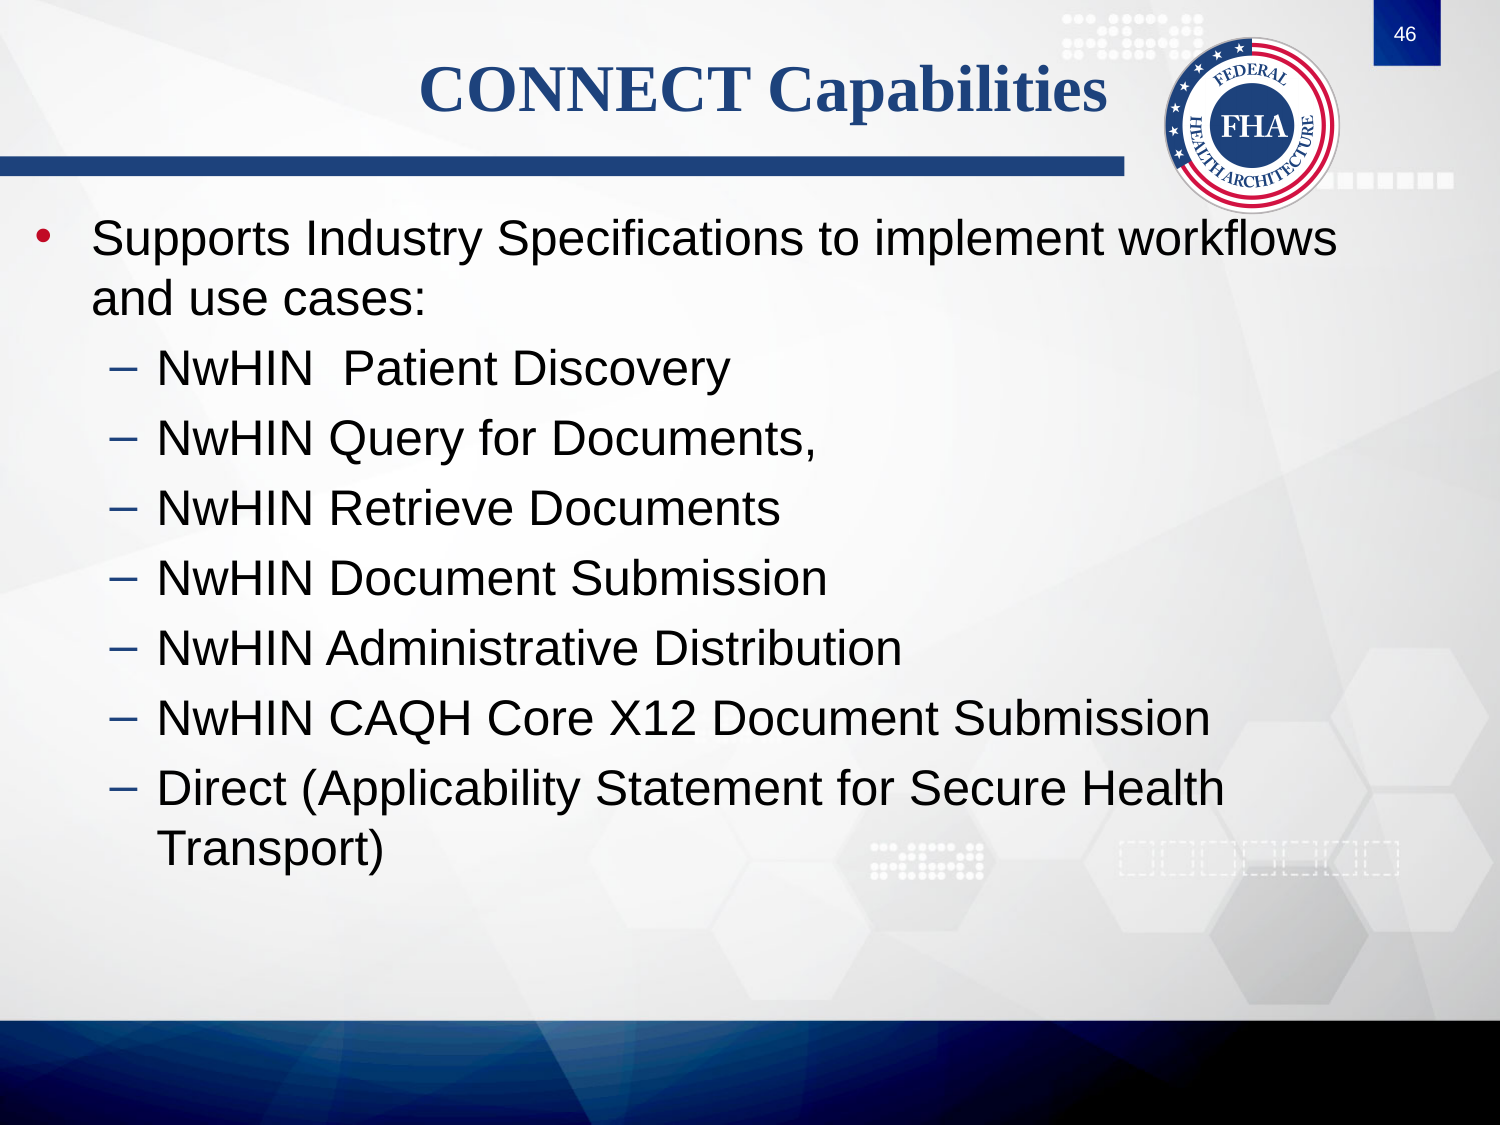

46
# CONNECT Capabilities
Supports Industry Specifications to implement workflows and use cases:
NwHIN  Patient Discovery
NwHIN Query for Documents,
NwHIN Retrieve Documents
NwHIN Document Submission
NwHIN Administrative Distribution
NwHIN CAQH Core X12 Document Submission
Direct (Applicability Statement for Secure Health Transport)